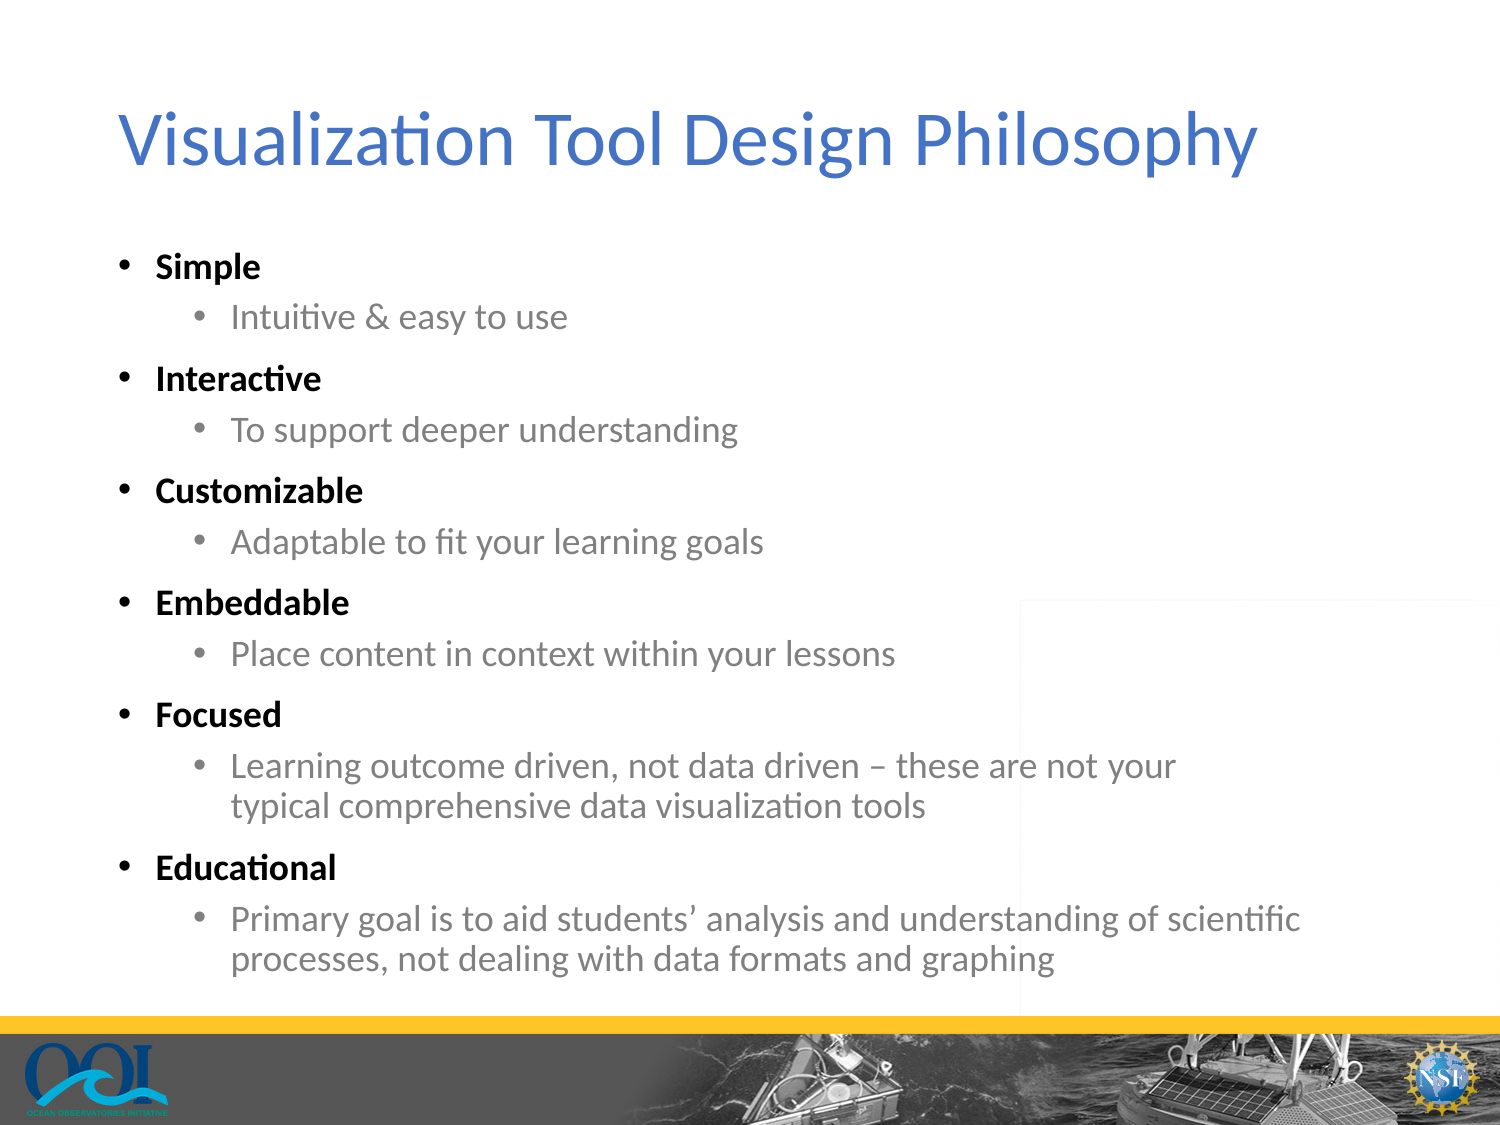

# Visualization Tool Design Philosophy
Simple
Intuitive & easy to use
Interactive
To support deeper understanding
Customizable
Adaptable to fit your learning goals
Embeddable
Place content in context within your lessons
Focused
Learning outcome driven, not data driven – these are not your typical comprehensive data visualization tools
Educational
Primary goal is to aid students’ analysis and understanding of scientific processes, not dealing with data formats and graphing